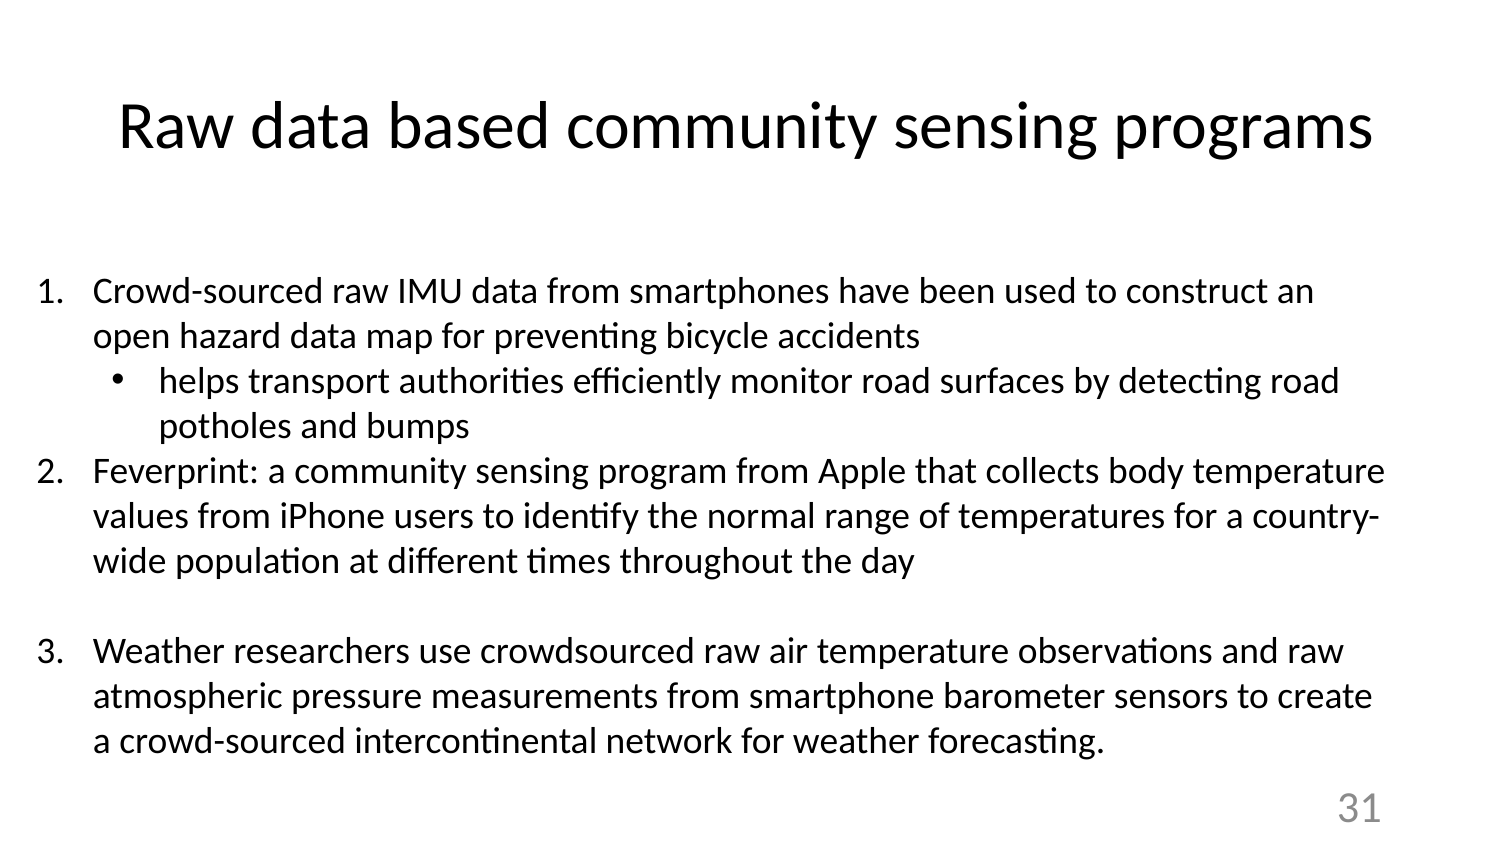

# Raw data based community sensing programs
Crowd-sourced raw IMU data from smartphones have been used to construct an open hazard data map for preventing bicycle accidents
helps transport authorities efficiently monitor road surfaces by detecting road potholes and bumps
Feverprint: a community sensing program from Apple that collects body temperature values from iPhone users to identify the normal range of temperatures for a country-wide population at different times throughout the day

Weather researchers use crowdsourced raw air temperature observations and raw atmospheric pressure measurements from smartphone barometer sensors to create a crowd-sourced intercontinental network for weather forecasting.
31